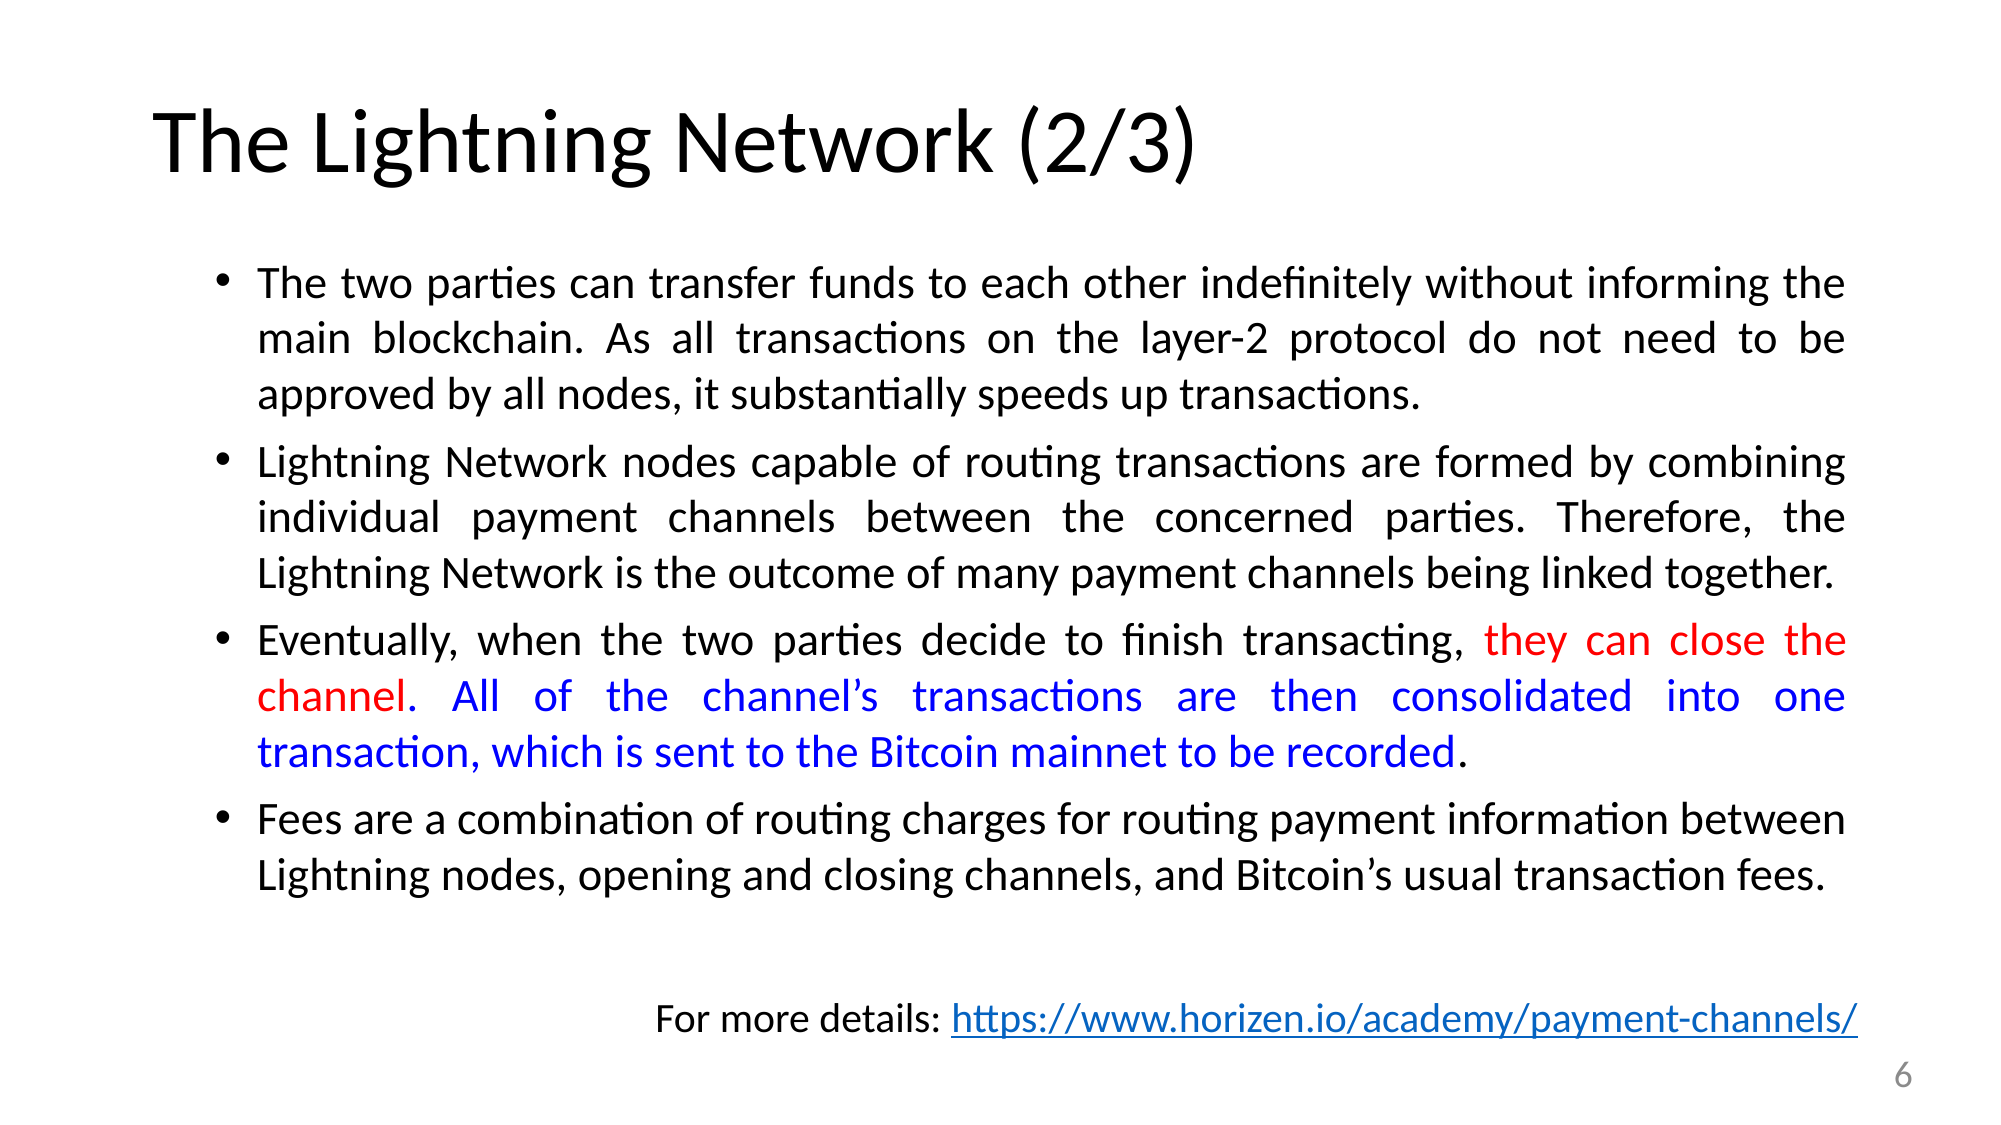

# The Lightning Network (2/3)
The two parties can transfer funds to each other indefinitely without informing the main blockchain. As all transactions on the layer-2 protocol do not need to be approved by all nodes, it substantially speeds up transactions.
Lightning Network nodes capable of routing transactions are formed by combining individual payment channels between the concerned parties. Therefore, the Lightning Network is the outcome of many payment channels being linked together.
Eventually, when the two parties decide to finish transacting, they can close the channel. All of the channel’s transactions are then consolidated into one transaction, which is sent to the Bitcoin mainnet to be recorded.
Fees are a combination of routing charges for routing payment information between Lightning nodes, opening and closing channels, and Bitcoin’s usual transaction fees.
For more details: https://www.horizen.io/academy/payment-channels/
6